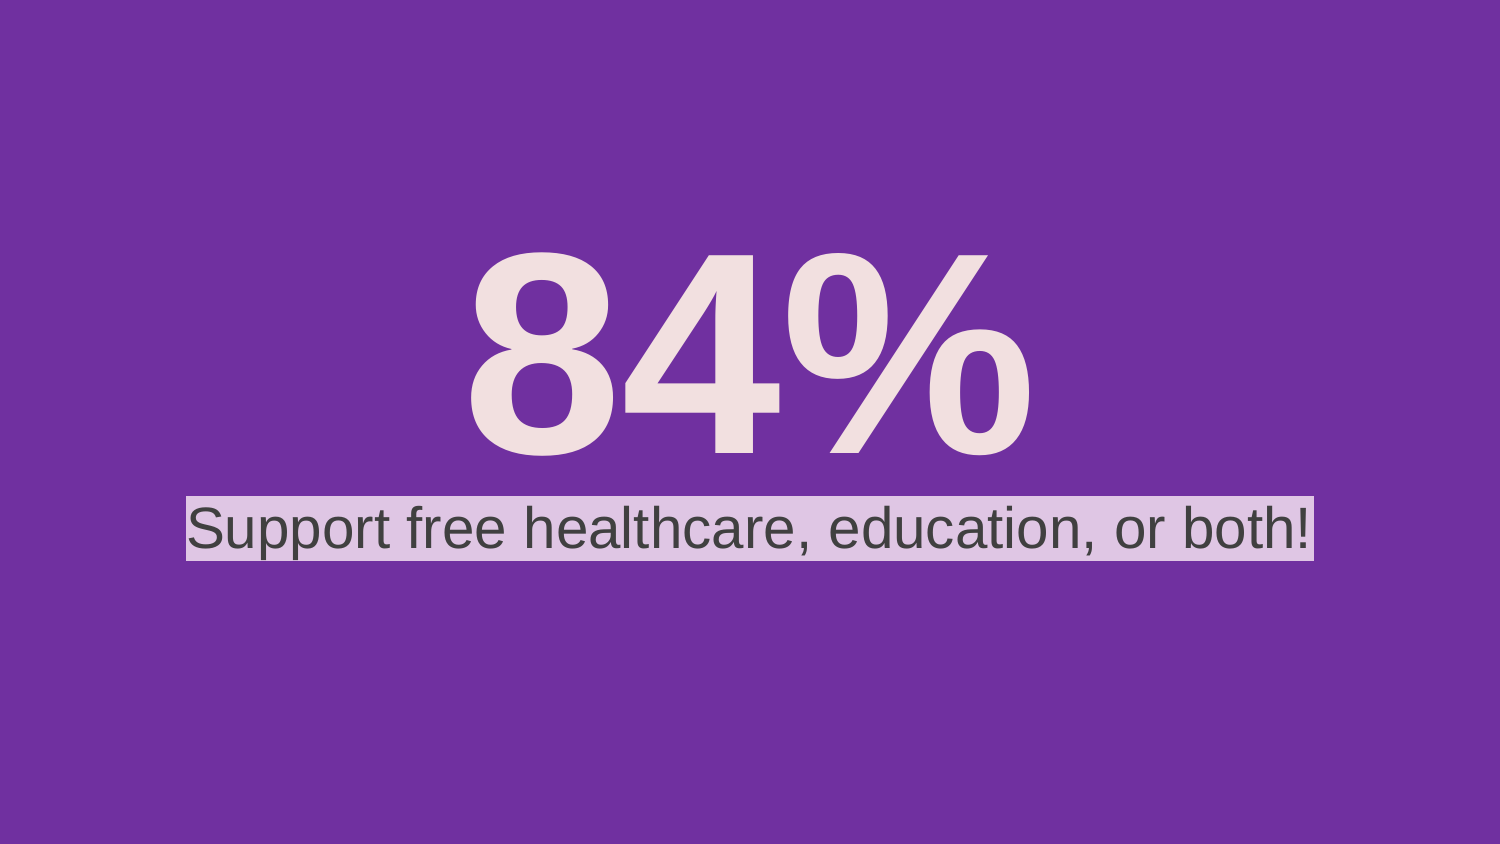

84%
Support free healthcare, education, or both!